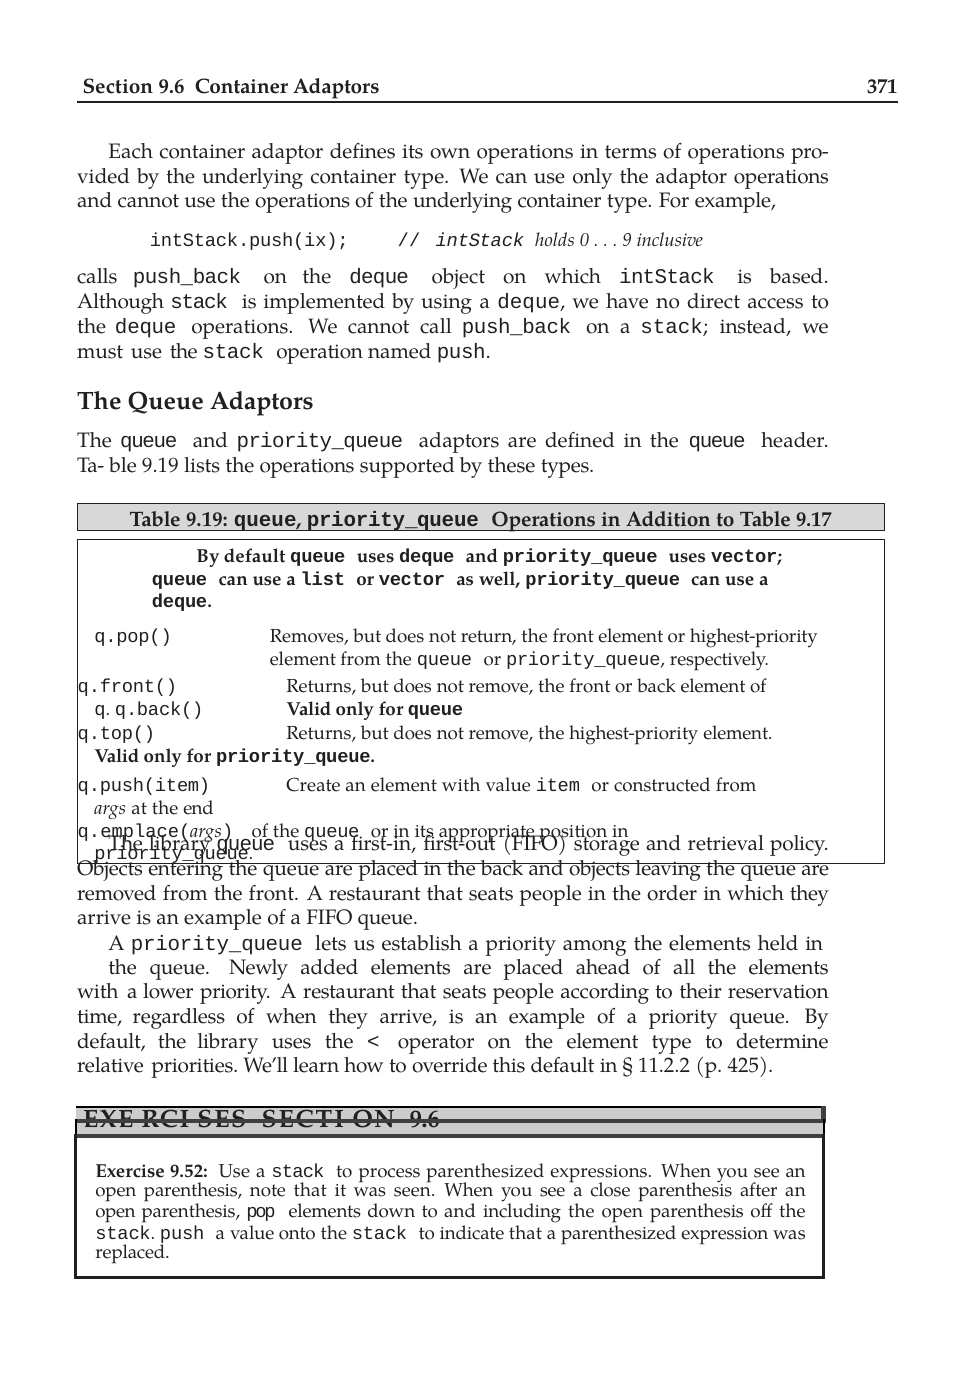

Section 9.6 Container Adaptors
371

Each container adaptor defines its own operations in terms of operations pro- vided by the underlying container type. We can use only the adaptor operations and cannot use the operations of the underlying container type. For example,
intStack.push(ix);	// intStack holds 0 . . . 9 inclusive
calls push_back on the deque object on which intStack is based. Although stack is implemented by using a deque, we have no direct access to the deque operations. We cannot call push_back on a stack; instead, we must use the stack operation named push.
The Queue Adaptors
The queue and priority_queue adaptors are defined in the queue header. Ta- ble 9.19 lists the operations supported by these types.
Table 9.19: queue, priority_queue Operations in Addition to Table 9.17
By default queue uses deque and priority_queue uses vector; queue can use a list or vector as well, priority_queue can use a deque.
q.pop()	Removes, but does not return, the front element or highest-priority element from the queue or priority_queue, respectively.
q.front()	Returns, but does not remove, the front or back element of q. q.back()	Valid only for queue
q.top()	Returns, but does not remove, the highest-priority element.
Valid only for priority_queue.
q.push(item)	Create an element with value item or constructed from args at the end
q.emplace(args) of the queue or in its appropriate position in priority_queue.
The library queue uses a first-in, first-out (FIFO) storage and retrieval policy. Objects entering the queue are placed in the back and objects leaving the queue are removed from the front. A restaurant that seats people in the order in which they arrive is an example of a FIFO queue.
A priority_queue lets us establish a priority among the elements held in
the queue. Newly added elements are placed ahead of all the elements with a lower priority. A restaurant that seats people according to their reservation time, regardless of when they arrive, is an example of a priority queue. By default, the library uses the < operator on the element type to determine relative priorities. We’ll learn how to override this default in § 11.2.2 (p. 425).
|  |
| --- |
| Exe rci ses Secti on 9.6 |
| Exercise 9.52: Use a stack to process parenthesized expressions. When you see an open parenthesis, note that it was seen. When you see a close parenthesis after an open parenthesis, pop elements down to and including the open parenthesis off the stack. push a value onto the stack to indicate that a parenthesized expression was replaced. |